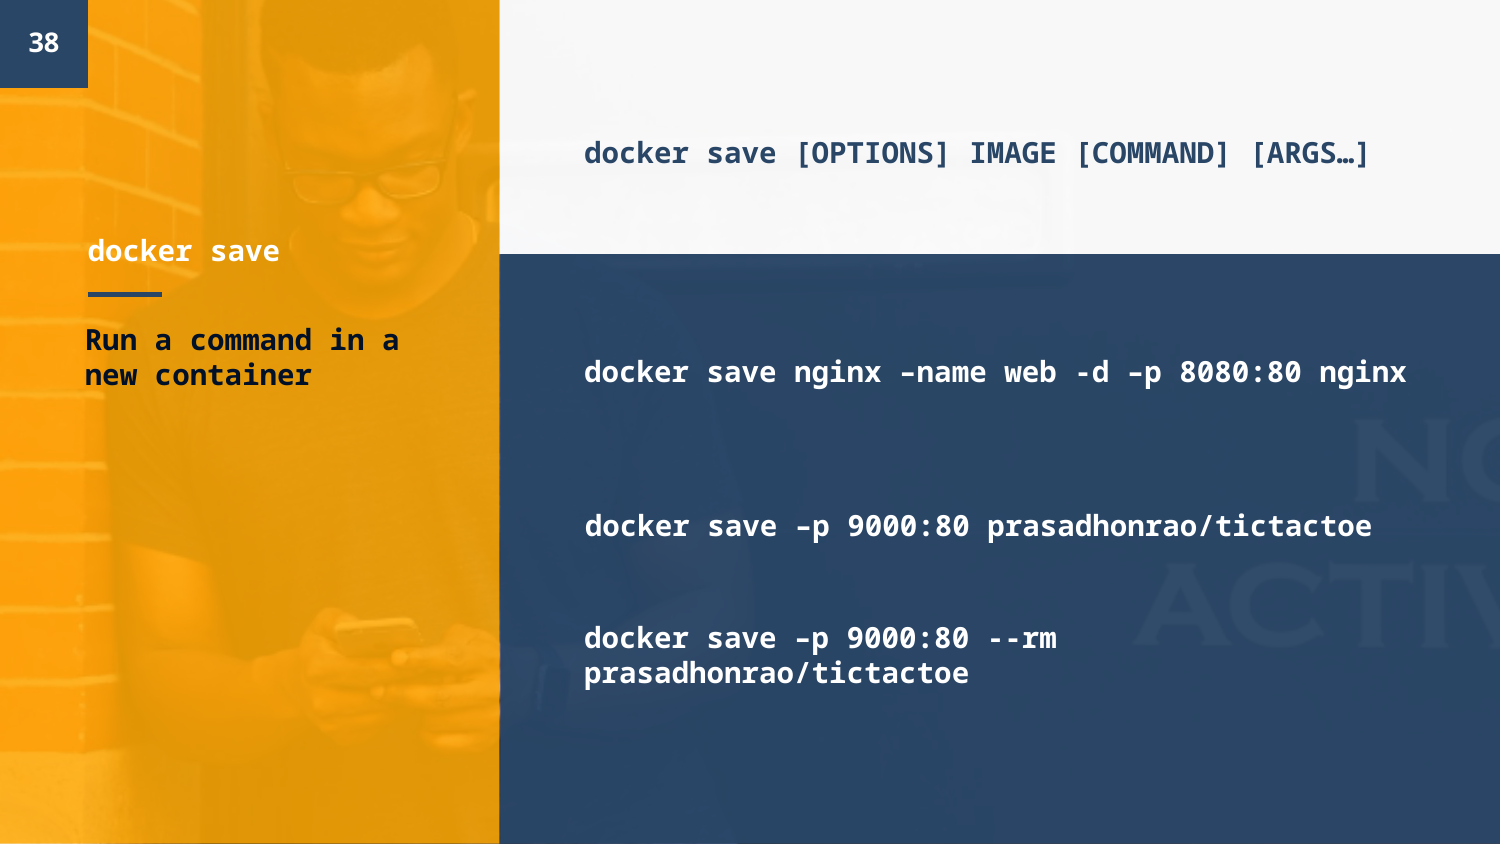

38
docker save [OPTIONS] IMAGE [COMMAND] [ARGS…]
# docker save
docker save nginx –name web -d –p 8080:80 nginx
Run a command in a new container
docker save –p 9000:80 prasadhonrao/tictactoe
docker save –p 9000:80 --rm prasadhonrao/tictactoe